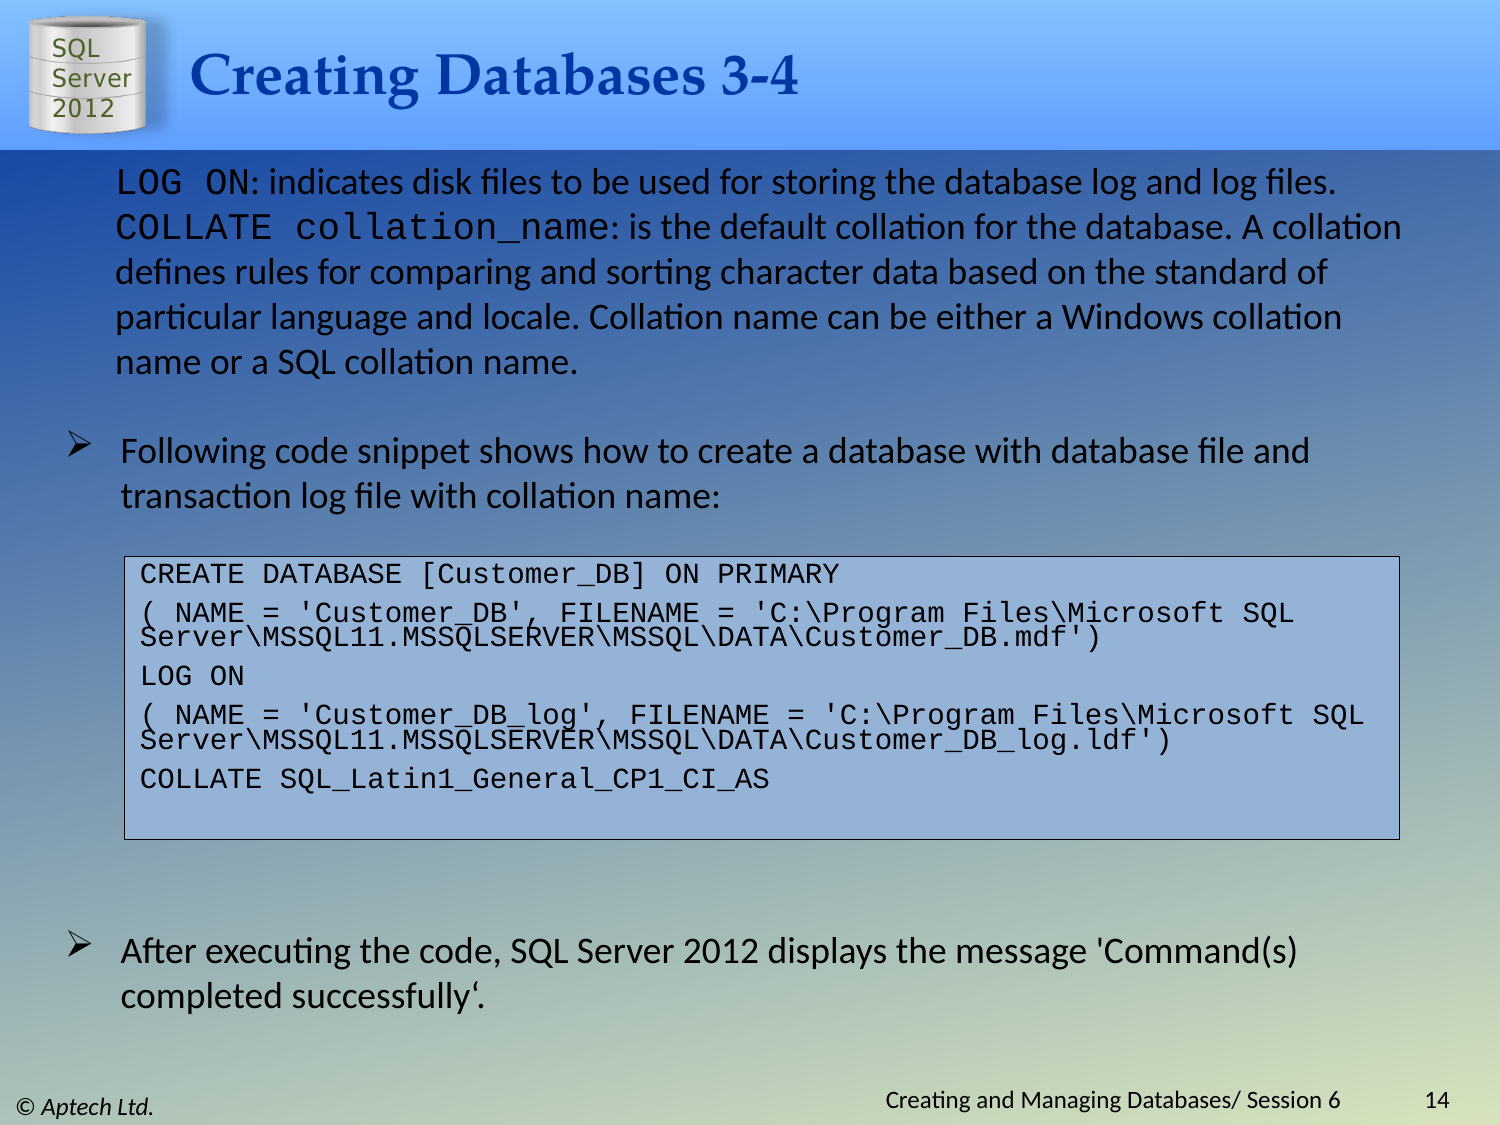

# Creating Databases 3-4
LOG ON: indicates disk files to be used for storing the database log and log files.
COLLATE collation_name: is the default collation for the database. A collation defines rules for comparing and sorting character data based on the standard of particular language and locale. Collation name can be either a Windows collation name or a SQL collation name.
Following code snippet shows how to create a database with database file and transaction log file with collation name:
CREATE DATABASE [Customer_DB] ON PRIMARY
( NAME = 'Customer_DB', FILENAME = 'C:\Program Files\Microsoft SQL Server\MSSQL11.MSSQLSERVER\MSSQL\DATA\Customer_DB.mdf')
LOG ON
( NAME = 'Customer_DB_log', FILENAME = 'C:\Program Files\Microsoft SQL Server\MSSQL11.MSSQLSERVER\MSSQL\DATA\Customer_DB_log.ldf')
COLLATE SQL_Latin1_General_CP1_CI_AS

After executing the code, SQL Server 2012 displays the message 'Command(s) completed successfully‘.
Creating and Managing Databases/ Session 6
14